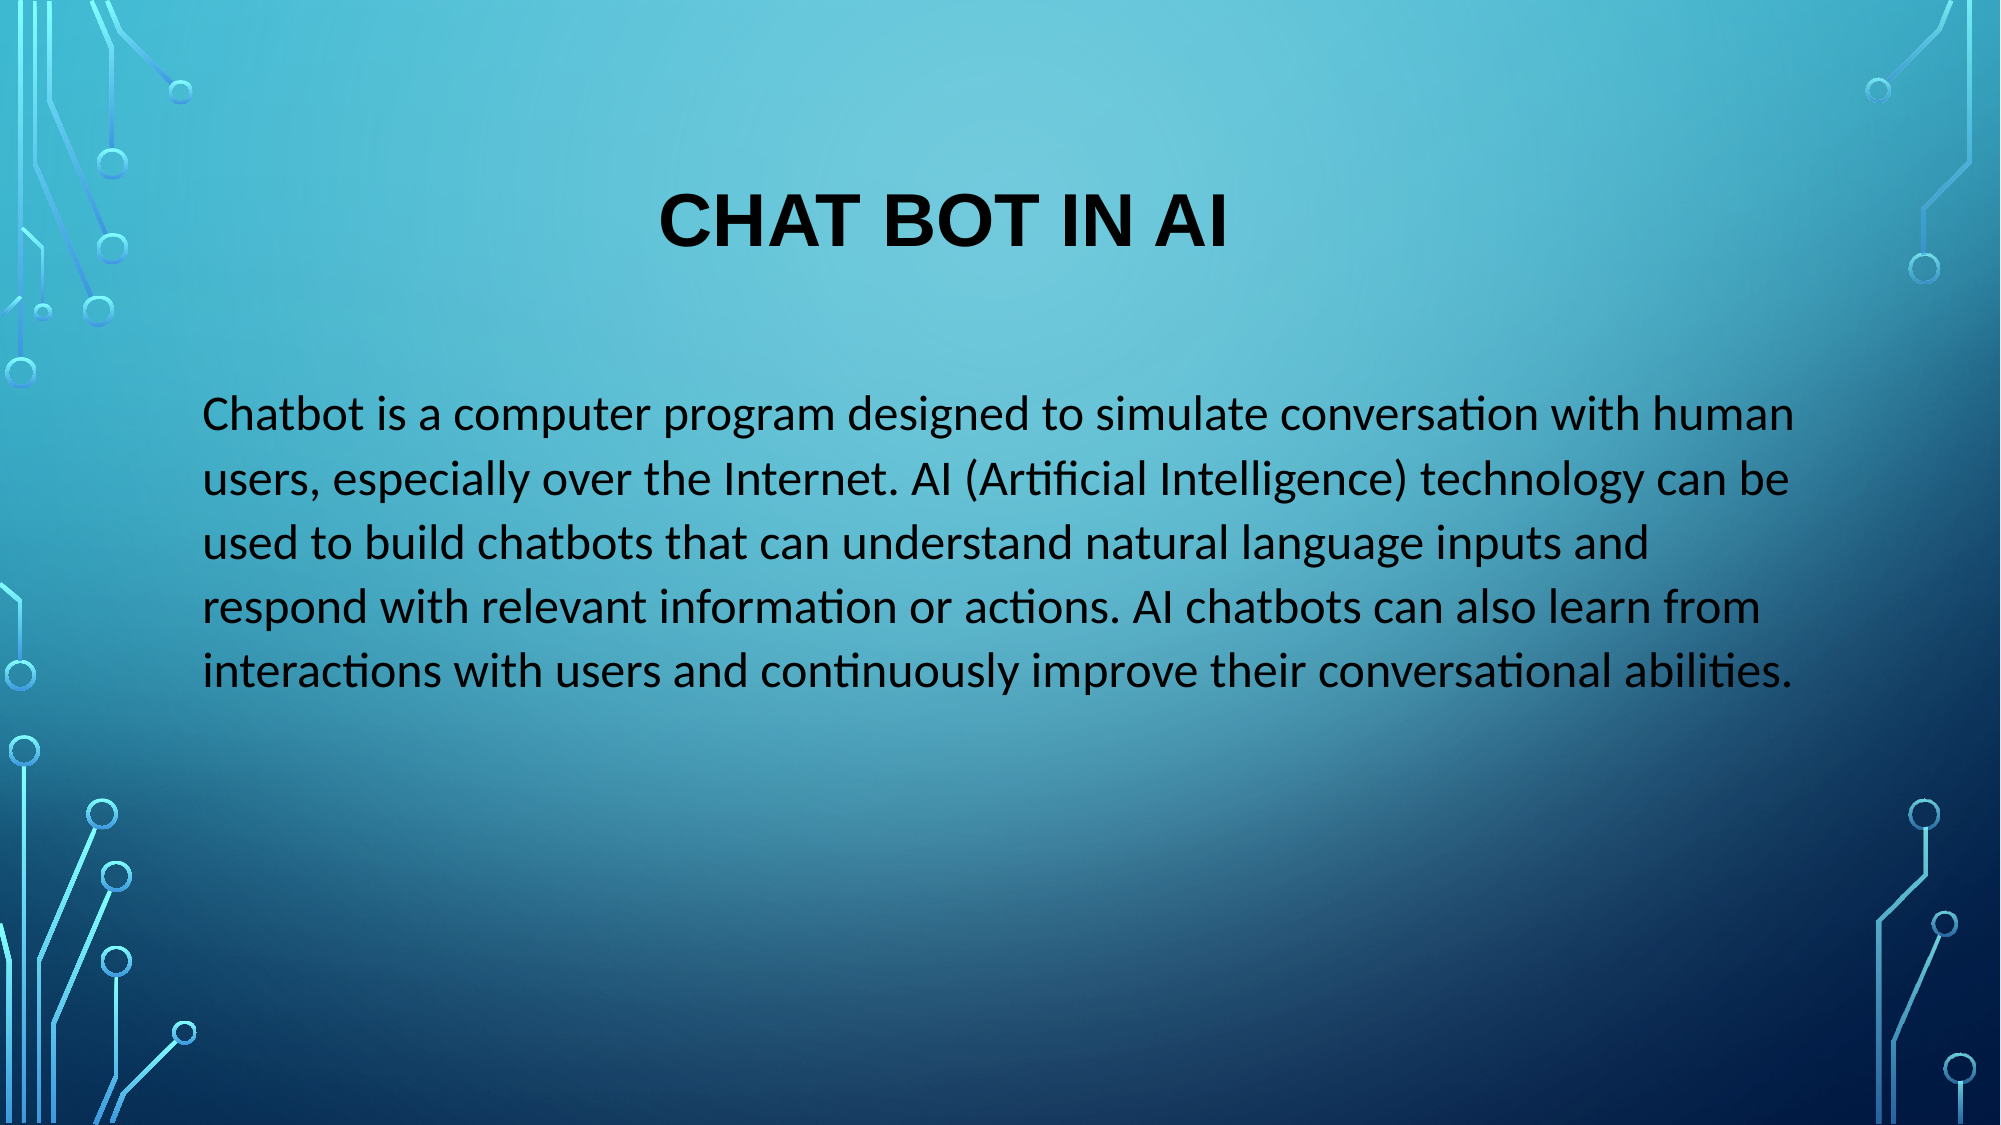

# chat bot in ai
Chatbot is a computer program designed to simulate conversation with human users, especially over the Internet. AI (Artificial Intelligence) technology can be used to build chatbots that can understand natural language inputs and respond with relevant information or actions. AI chatbots can also learn from interactions with users and continuously improve their conversational abilities.